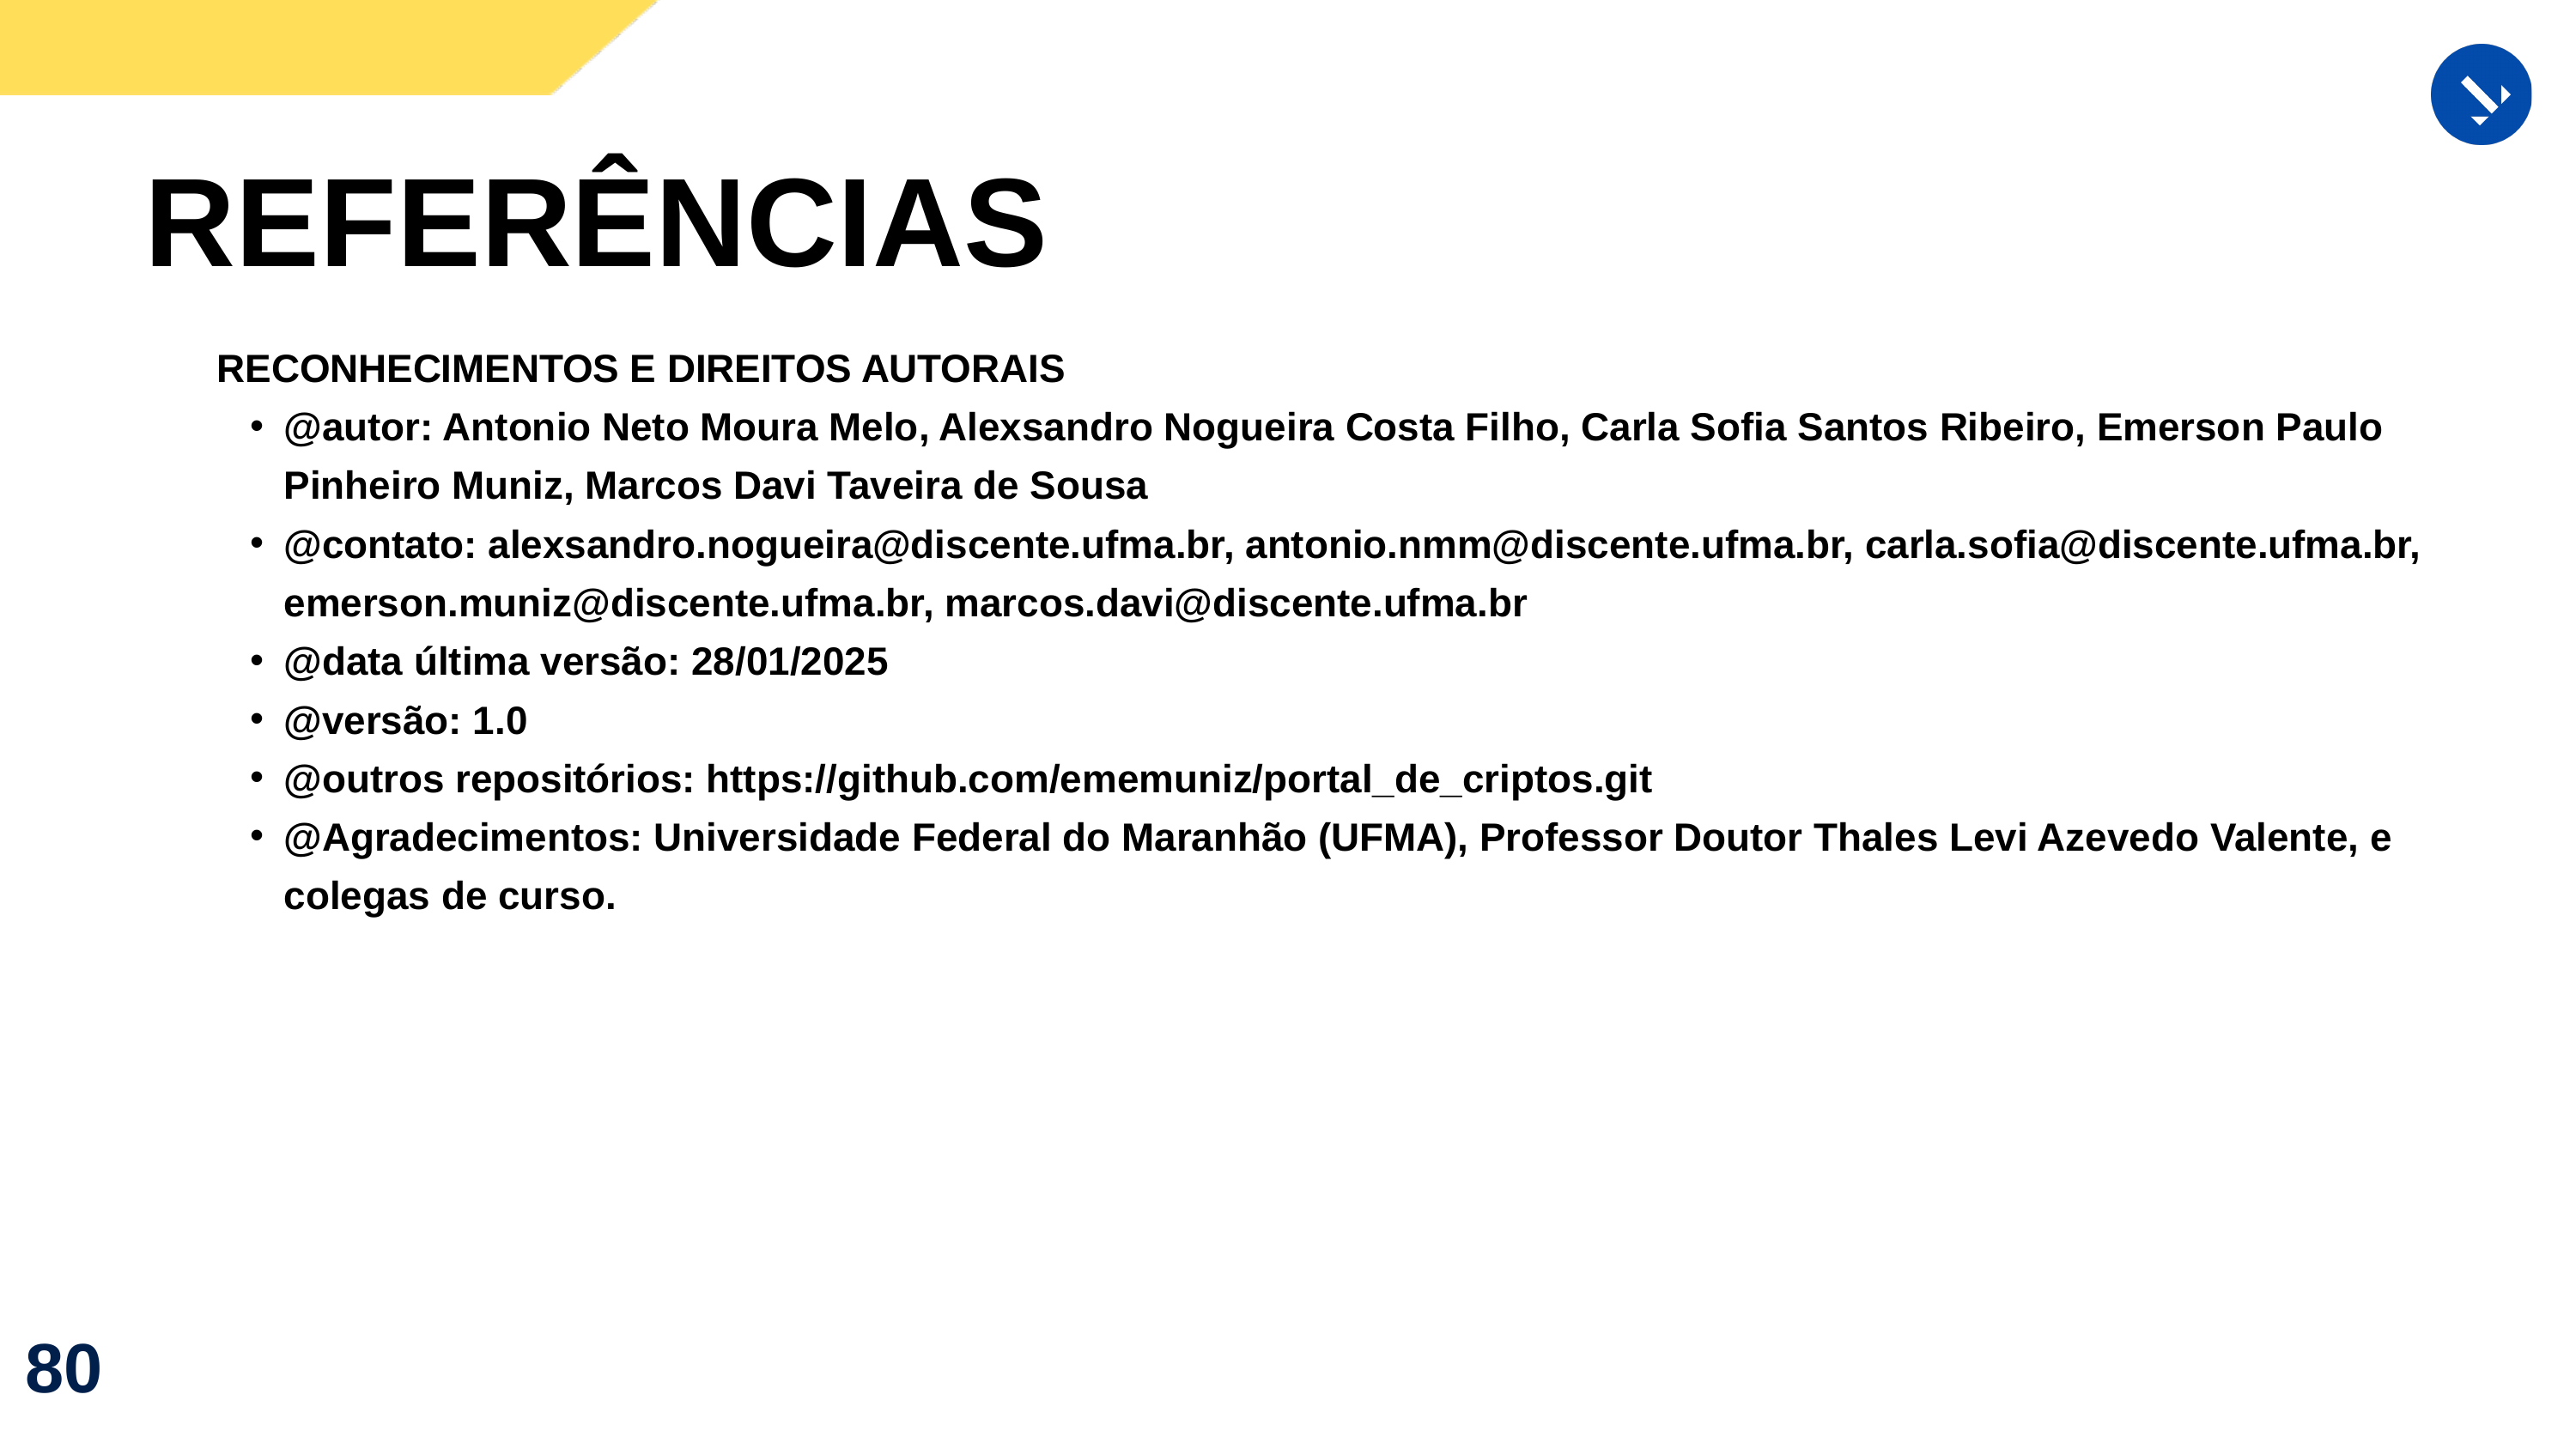

REFERÊNCIAS
RECONHECIMENTOS E DIREITOS AUTORAIS
@autor: Antonio Neto Moura Melo, Alexsandro Nogueira Costa Filho, Carla Sofia Santos Ribeiro, Emerson Paulo Pinheiro Muniz, Marcos Davi Taveira de Sousa
@contato: alexsandro.nogueira@discente.ufma.br, antonio.nmm@discente.ufma.br, carla.sofia@discente.ufma.br, emerson.muniz@discente.ufma.br, marcos.davi@discente.ufma.br
@data última versão: 28/01/2025
@versão: 1.0
@outros repositórios: https://github.com/ememuniz/portal_de_criptos.git
@Agradecimentos: Universidade Federal do Maranhão (UFMA), Professor Doutor Thales Levi Azevedo Valente, e colegas de curso.

80